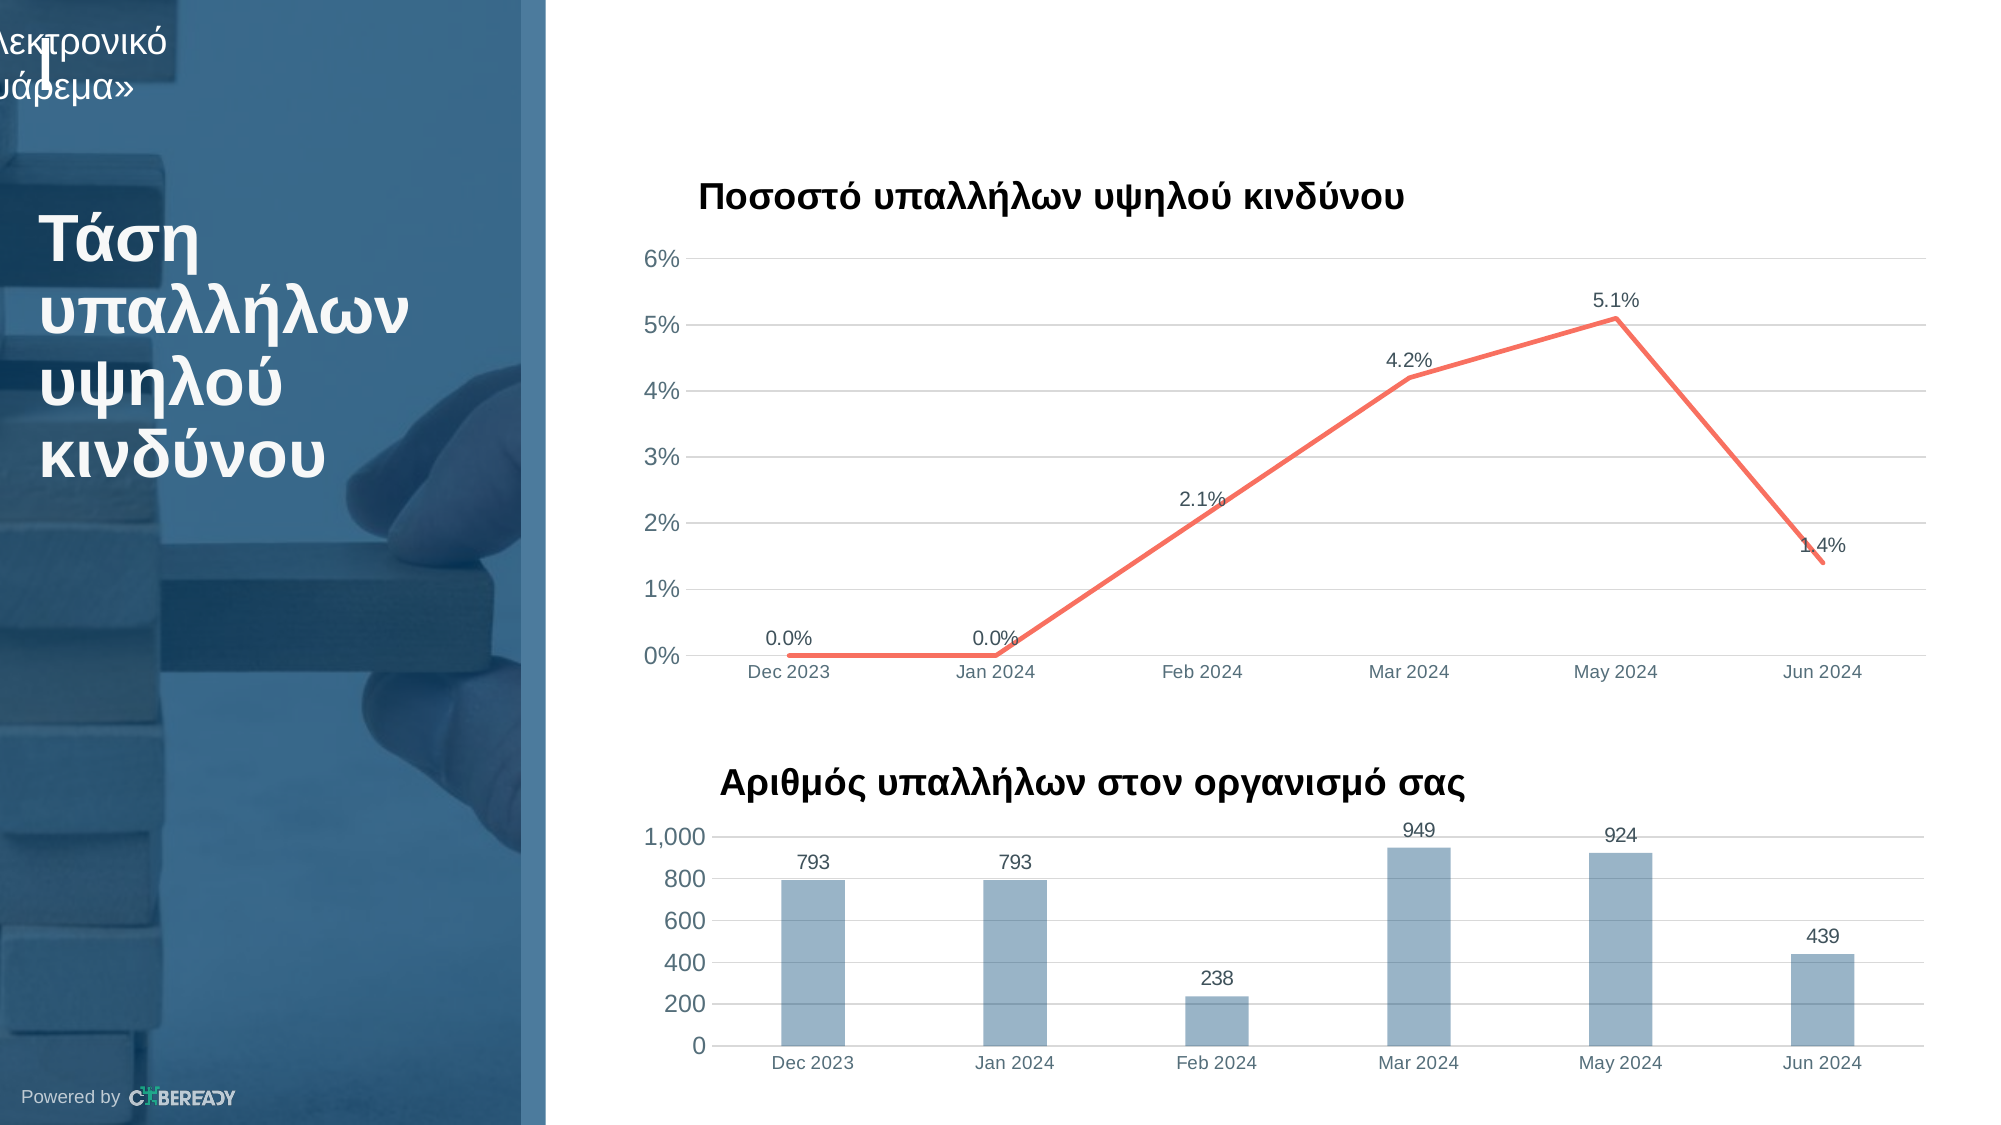

### Chart: Ποσοστό υπαλλήλων υψηλού κινδύνου

| Category | Percentage of employees who are High Risk |
|---|---|
| Dec 2023 | 0.0 |
| Jan 2024 | 0.0 |
| Feb 2024 | 0.021 |
| Mar 2024 | 0.042 |
| May 2024 | 0.051 |
| Jun 2024 | 0.014 |
Τάση υπαλλήλων υψηλού κινδύνου

### Chart: Αριθμός υπαλλήλων στον οργανισμό σας

| Category | Employees |
|---|---|
| Dec 2023 | 793.0 |
| Jan 2024 | 793.0 |
| Feb 2024 | 238.0 |
| Mar 2024 | 949.0 |
| May 2024 | 924.0 |
| Jun 2024 | 439.0 |